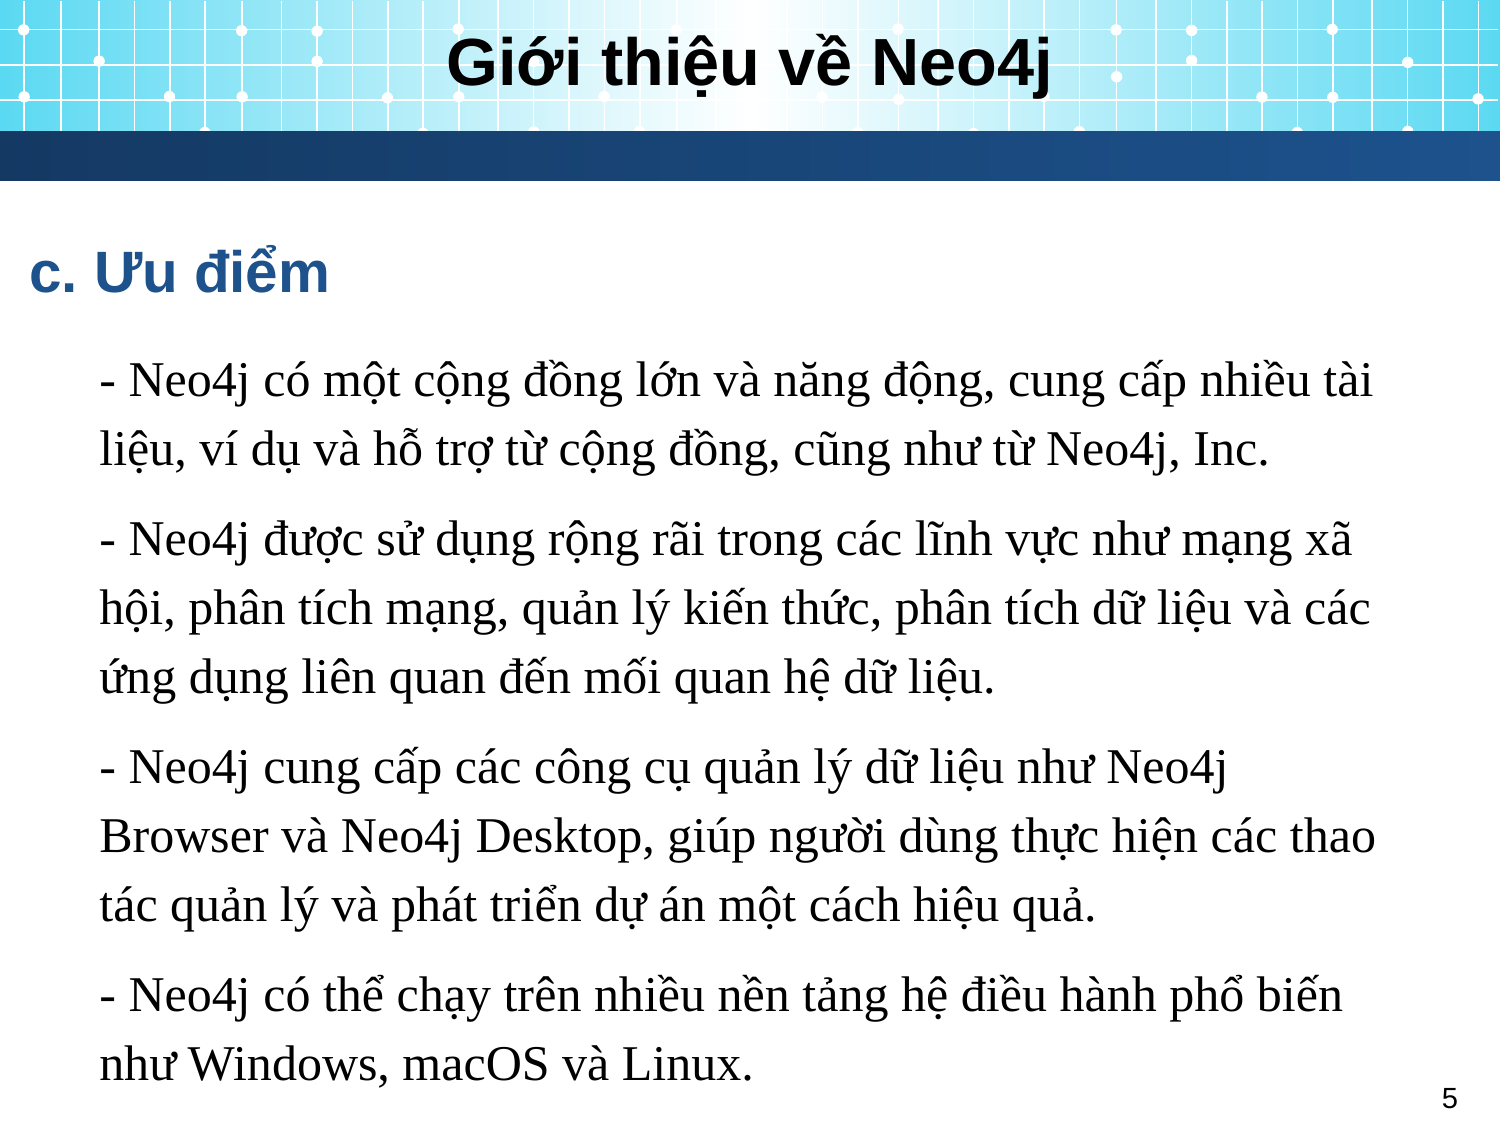

# Giới thiệu về Neo4j
c. Ưu điểm
- Neo4j có một cộng đồng lớn và năng động, cung cấp nhiều tài liệu, ví dụ và hỗ trợ từ cộng đồng, cũng như từ Neo4j, Inc.
- Neo4j được sử dụng rộng rãi trong các lĩnh vực như mạng xã hội, phân tích mạng, quản lý kiến thức, phân tích dữ liệu và các ứng dụng liên quan đến mối quan hệ dữ liệu.
- Neo4j cung cấp các công cụ quản lý dữ liệu như Neo4j Browser và Neo4j Desktop, giúp người dùng thực hiện các thao tác quản lý và phát triển dự án một cách hiệu quả.
- Neo4j có thể chạy trên nhiều nền tảng hệ điều hành phổ biến như Windows, macOS và Linux.

5